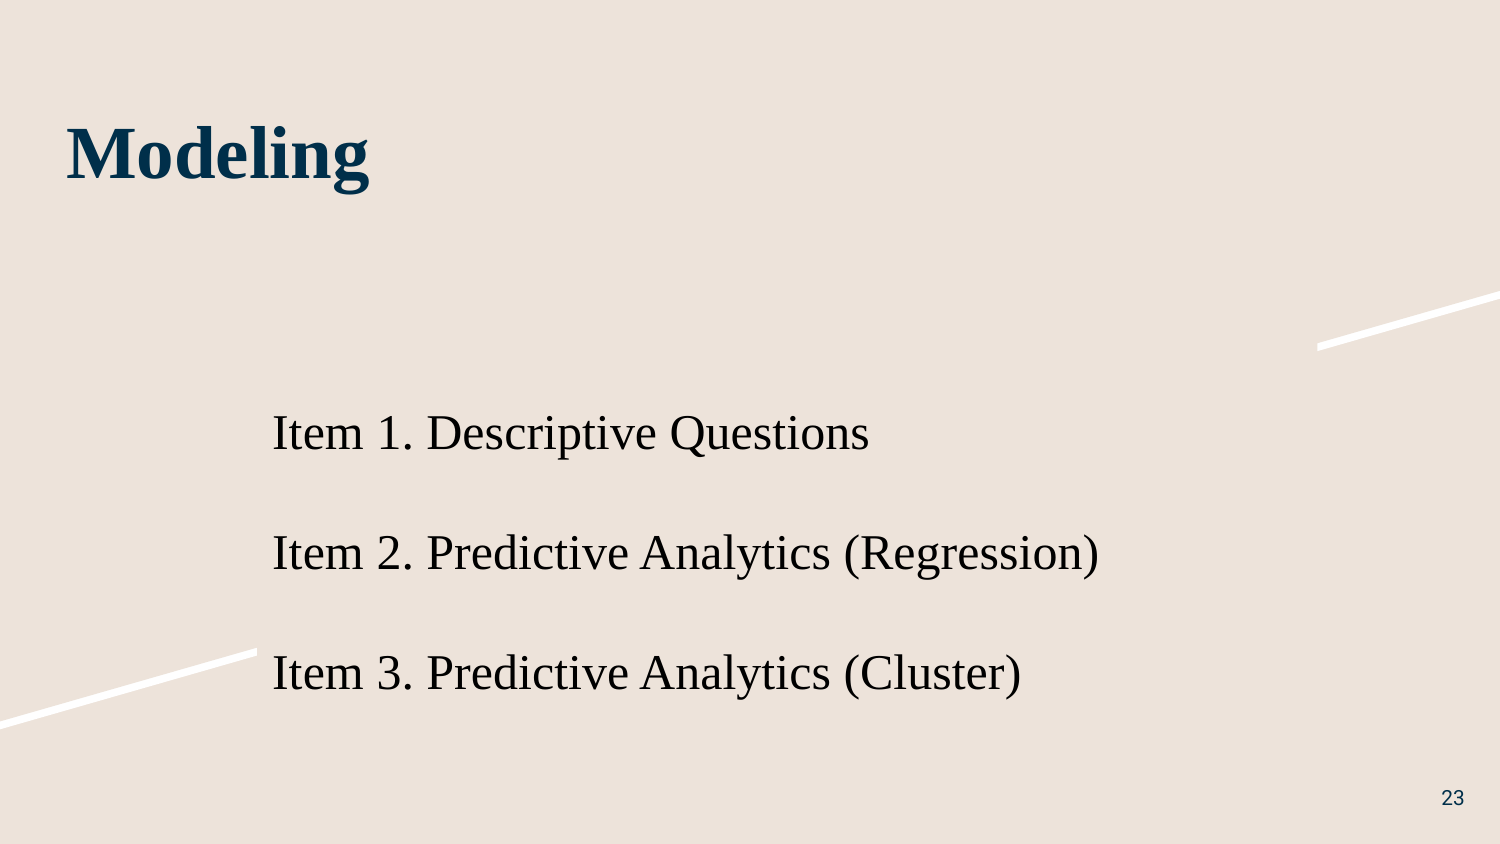

# Modeling
Item 1. Descriptive Questions
Item 2. Predictive Analytics (Regression)
Item 3. Predictive Analytics (Cluster)
23